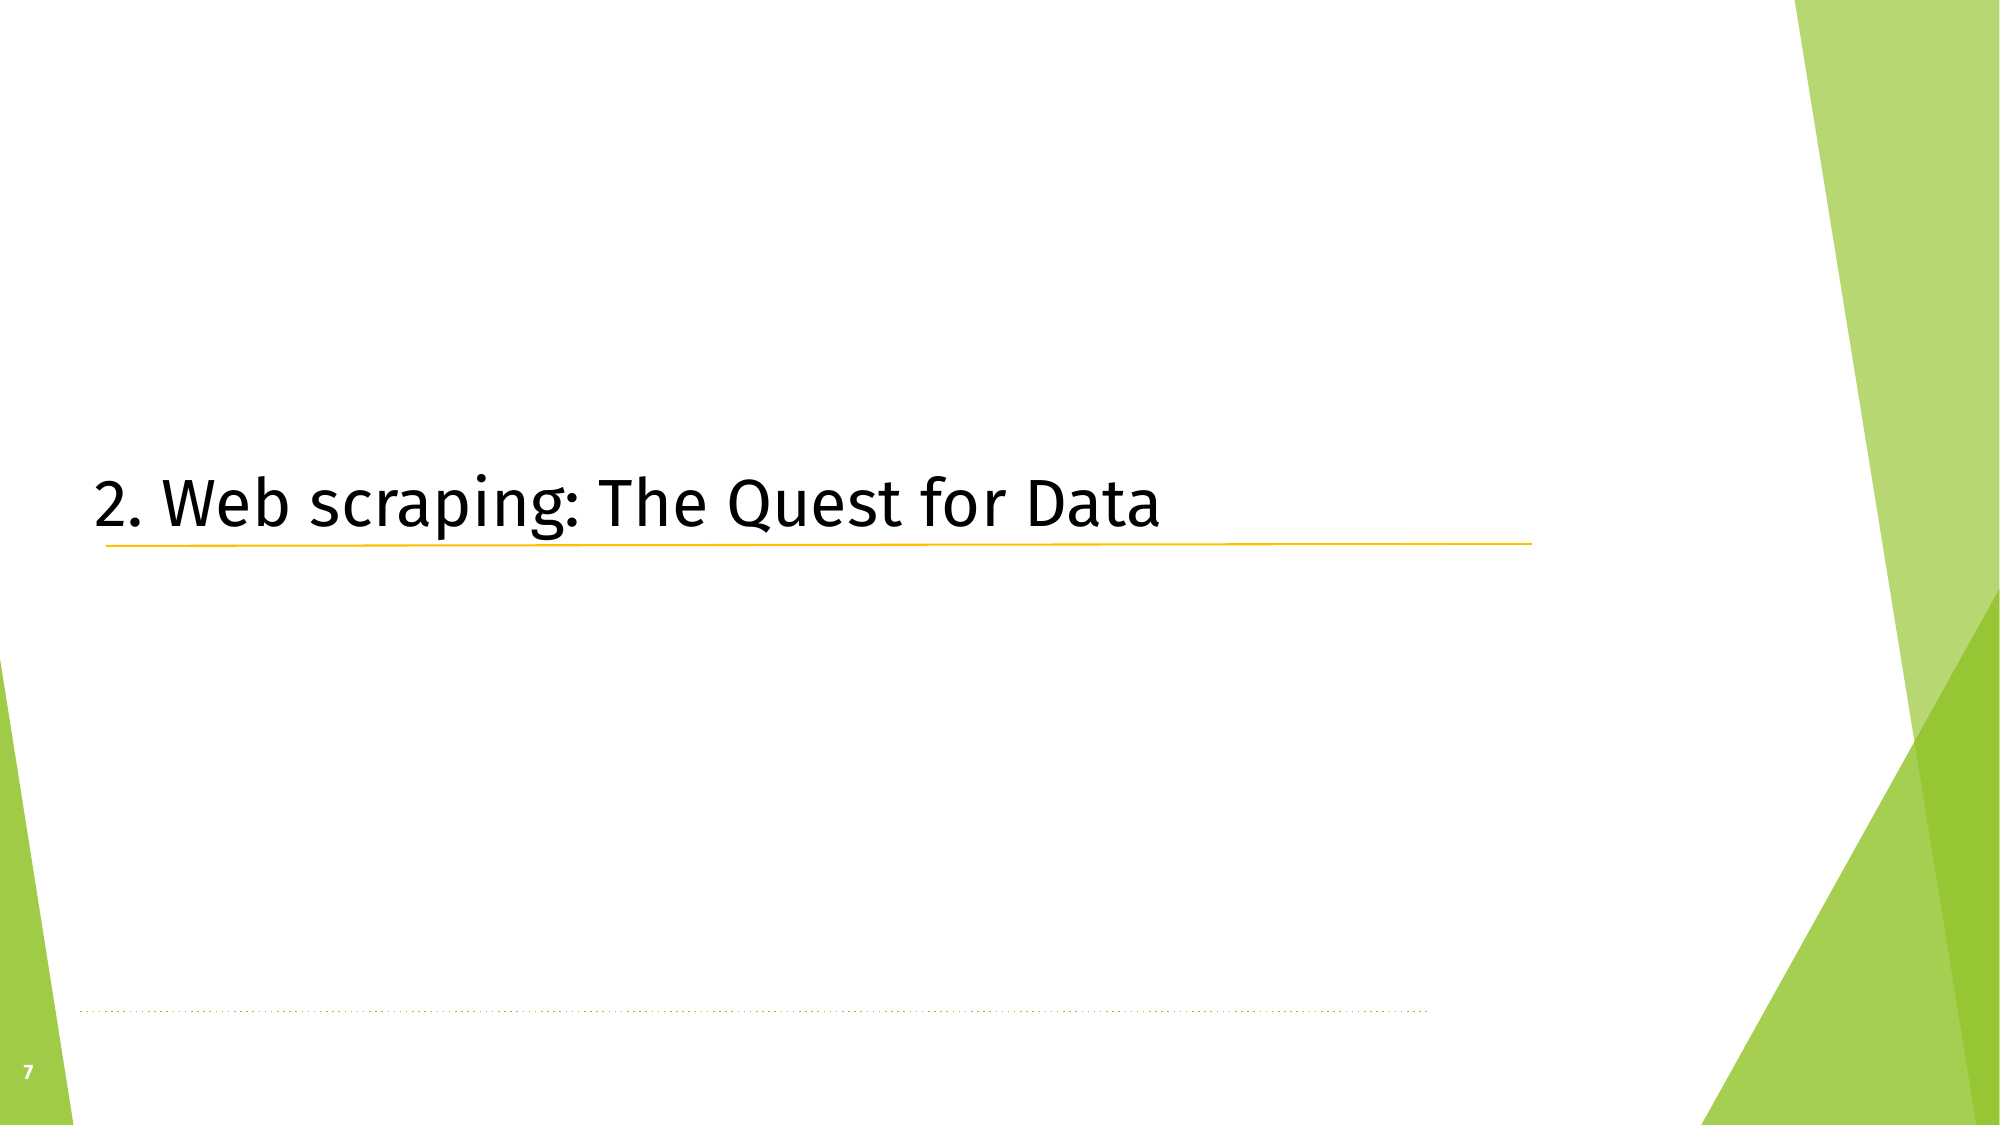

2. Web scraping: The Quest for Data